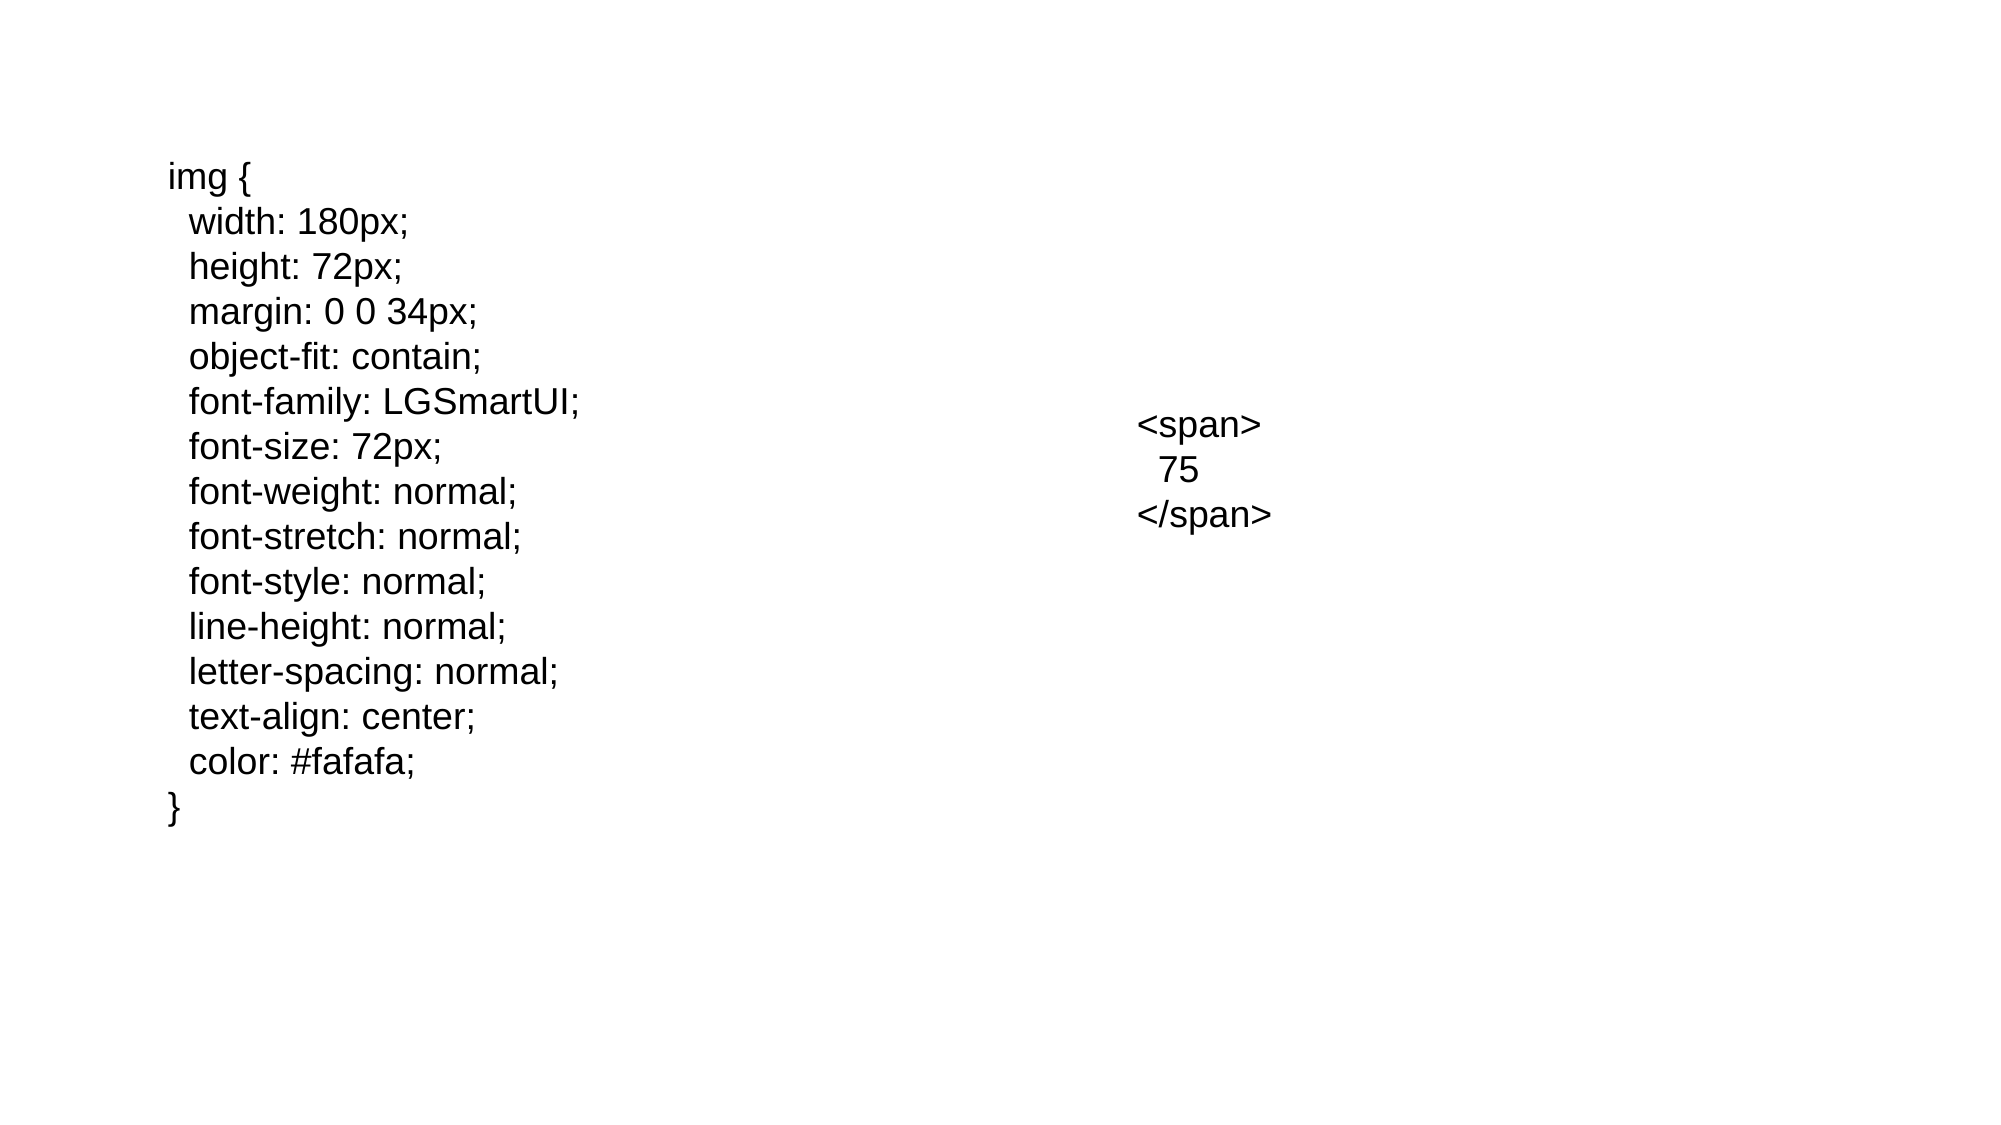

img {
  width: 180px;
  height: 72px;
  margin: 0 0 34px;
  object-fit: contain;
  font-family: LGSmartUI;
  font-size: 72px;
  font-weight: normal;
  font-stretch: normal;
  font-style: normal;
  line-height: normal;
  letter-spacing: normal;
  text-align: center;
  color: #fafafa;
}
<span>
  75
</span>